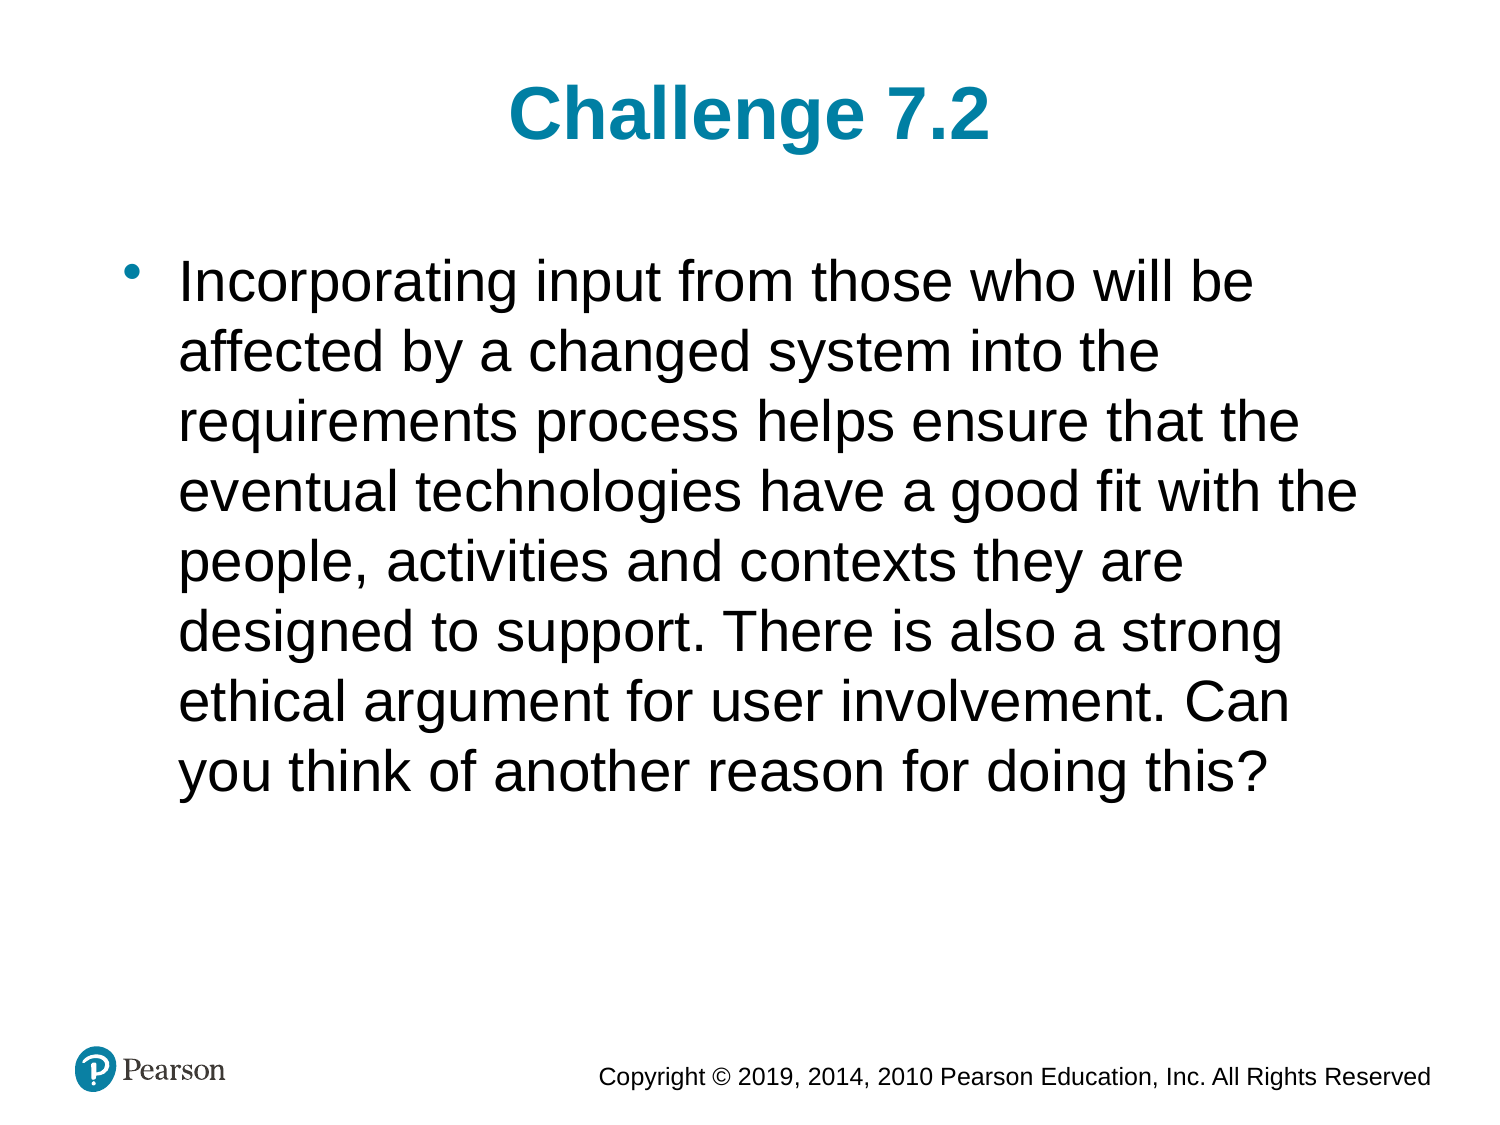

Challenge 7.2
Incorporating input from those who will be affected by a changed system into the requirements process helps ensure that the eventual technologies have a good fit with the people, activities and contexts they are designed to support. There is also a strong ethical argument for user involvement. Can you think of another reason for doing this?